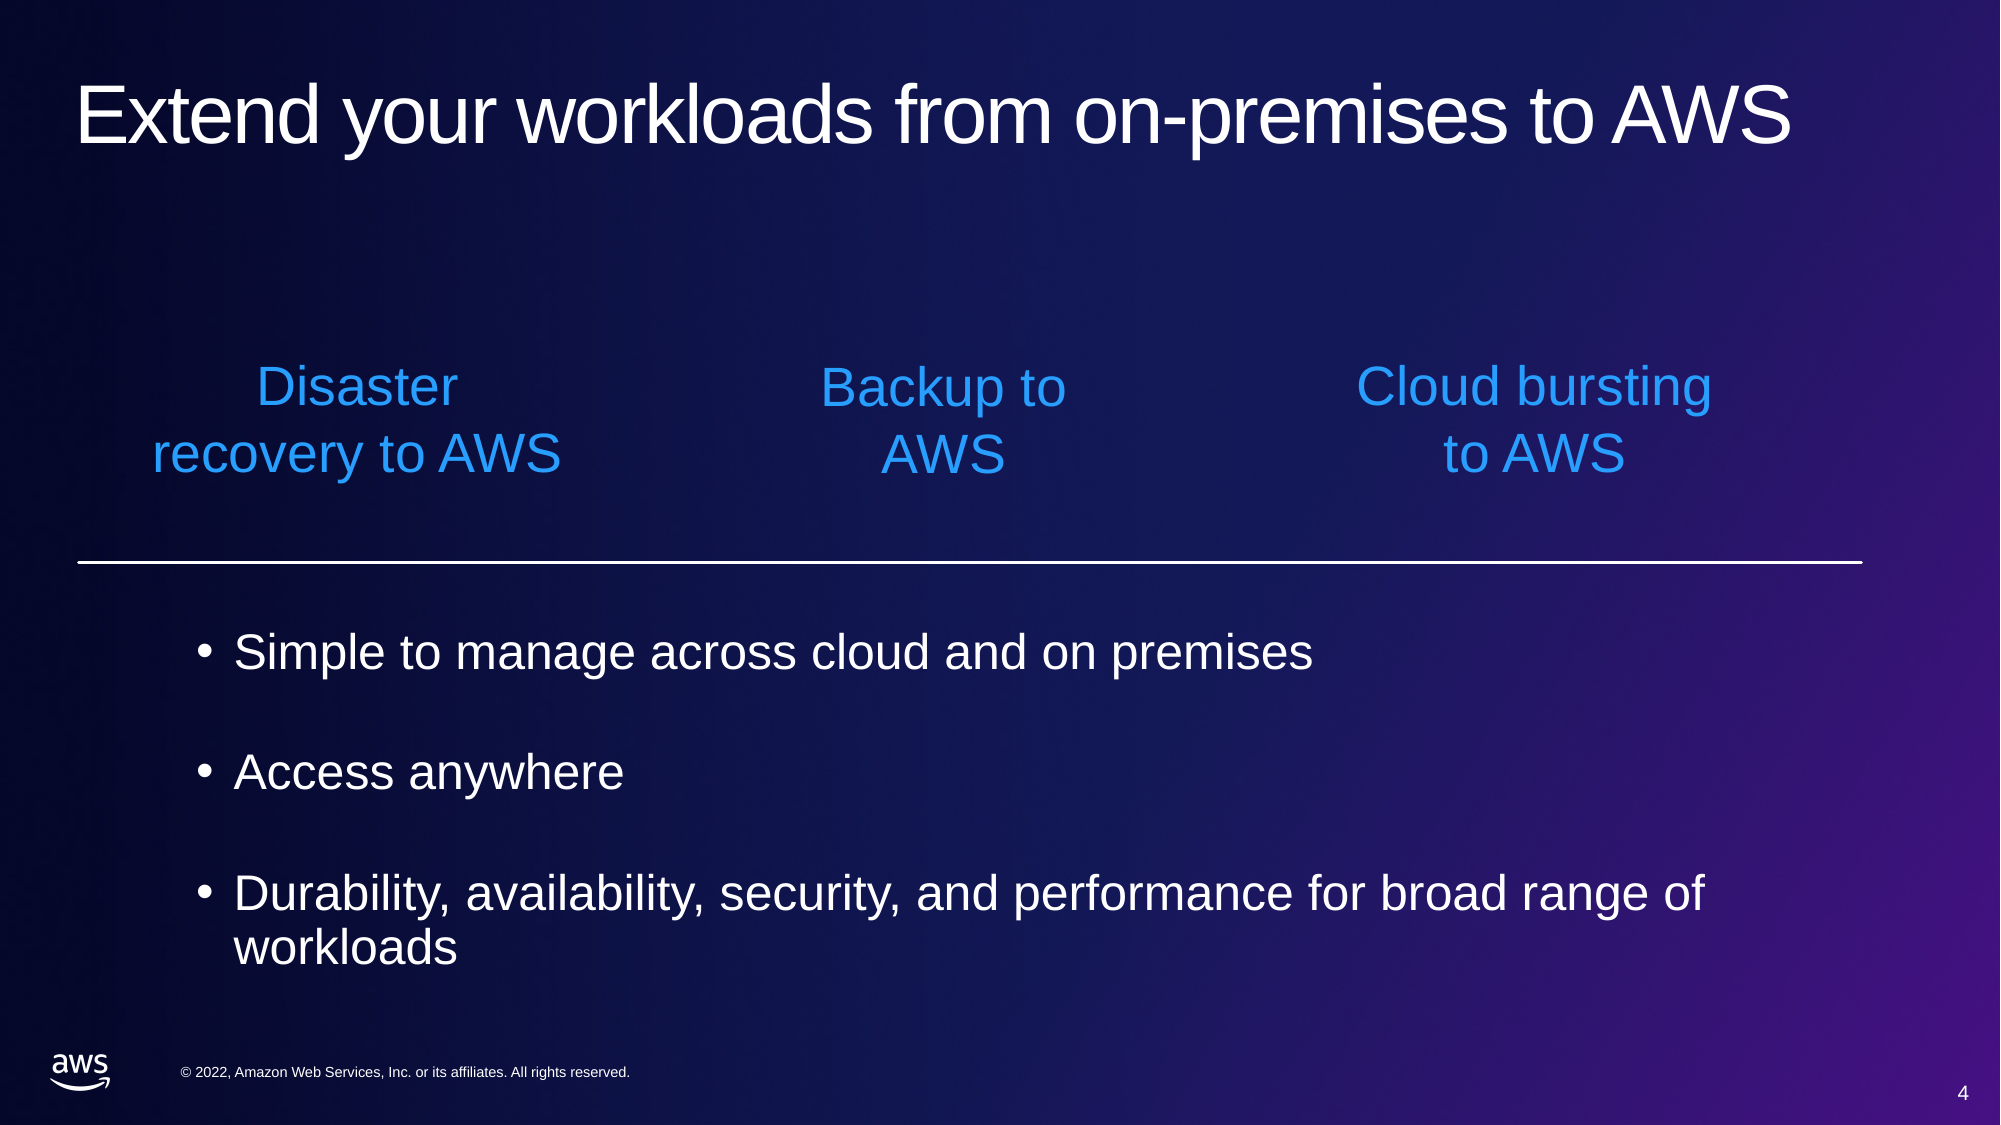

# Extend your workloads from on-premises to AWS
Disaster recovery to AWS

Cloud bursting to AWS
Backup to AWS

Simple to manage across cloud and on premises

Access anywhere

Durability, availability, security, and performance for broad range of workloads
4